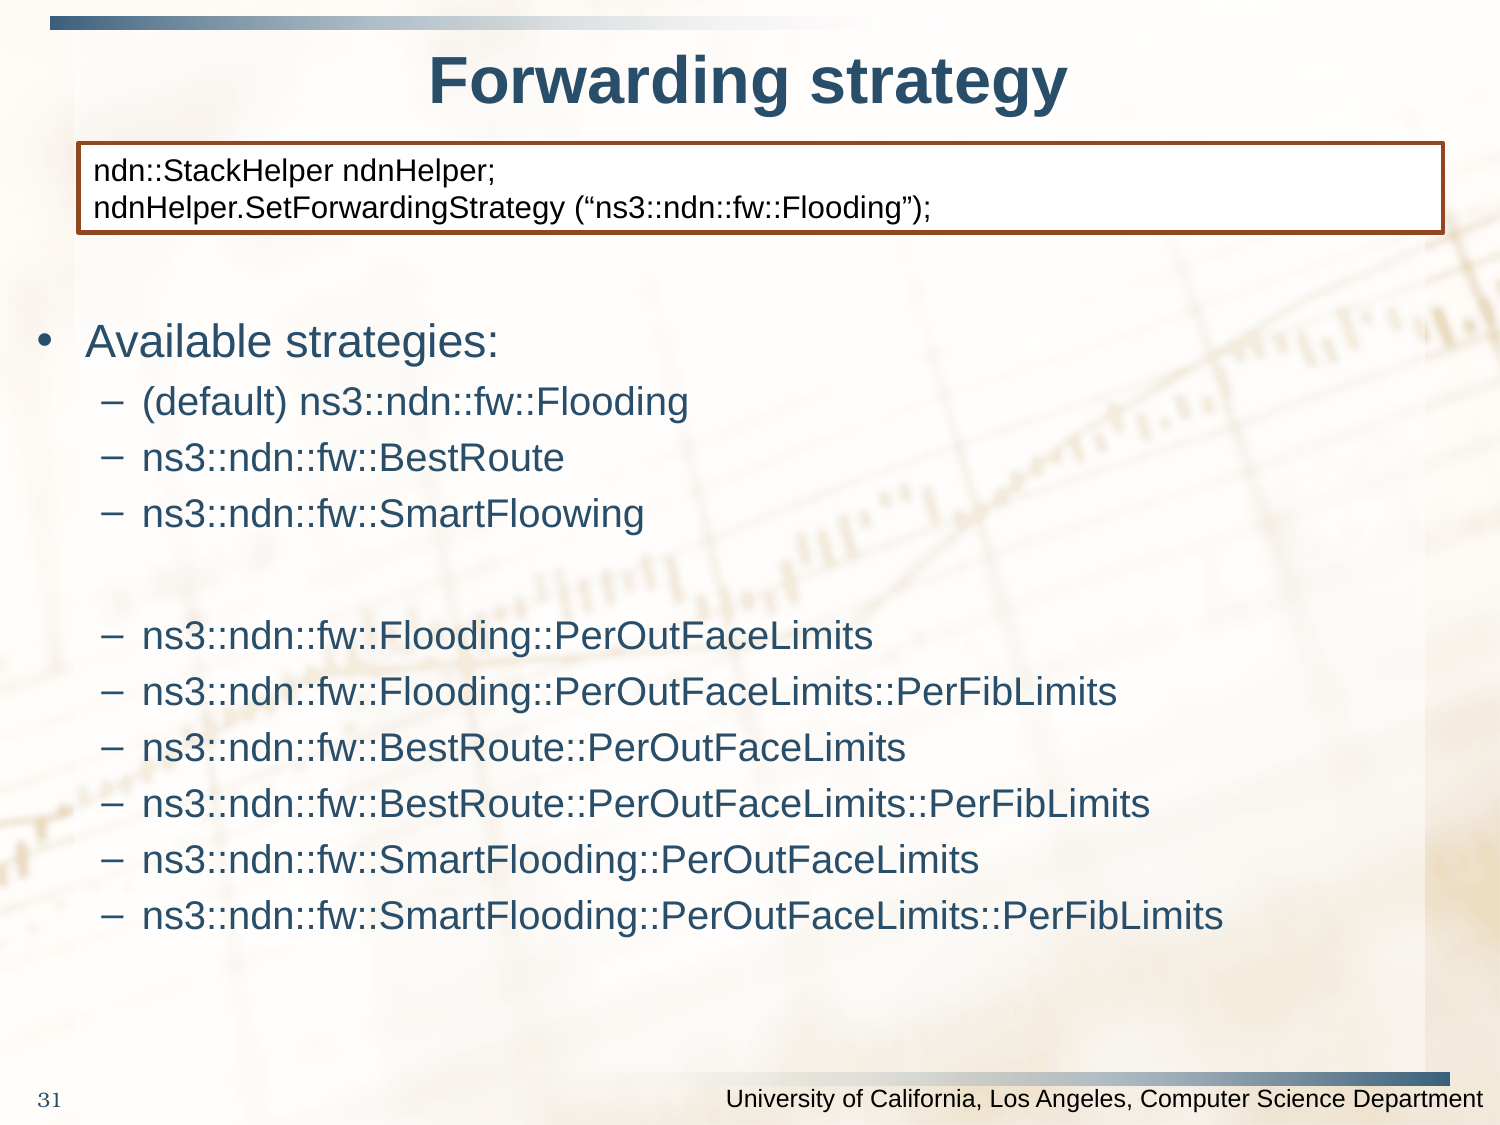

# Forwarding strategy
ndn::StackHelper ndnHelper;
ndnHelper.SetForwardingStrategy (“ns3::ndn::fw::Flooding”);

Available strategies:
(default) ns3::ndn::fw::Flooding
ns3::ndn::fw::BestRoute
ns3::ndn::fw::SmartFloowing

ns3::ndn::fw::Flooding::PerOutFaceLimits
ns3::ndn::fw::Flooding::PerOutFaceLimits::PerFibLimits
ns3::ndn::fw::BestRoute::PerOutFaceLimits
ns3::ndn::fw::BestRoute::PerOutFaceLimits::PerFibLimits
ns3::ndn::fw::SmartFlooding::PerOutFaceLimits
ns3::ndn::fw::SmartFlooding::PerOutFaceLimits::PerFibLimits

31